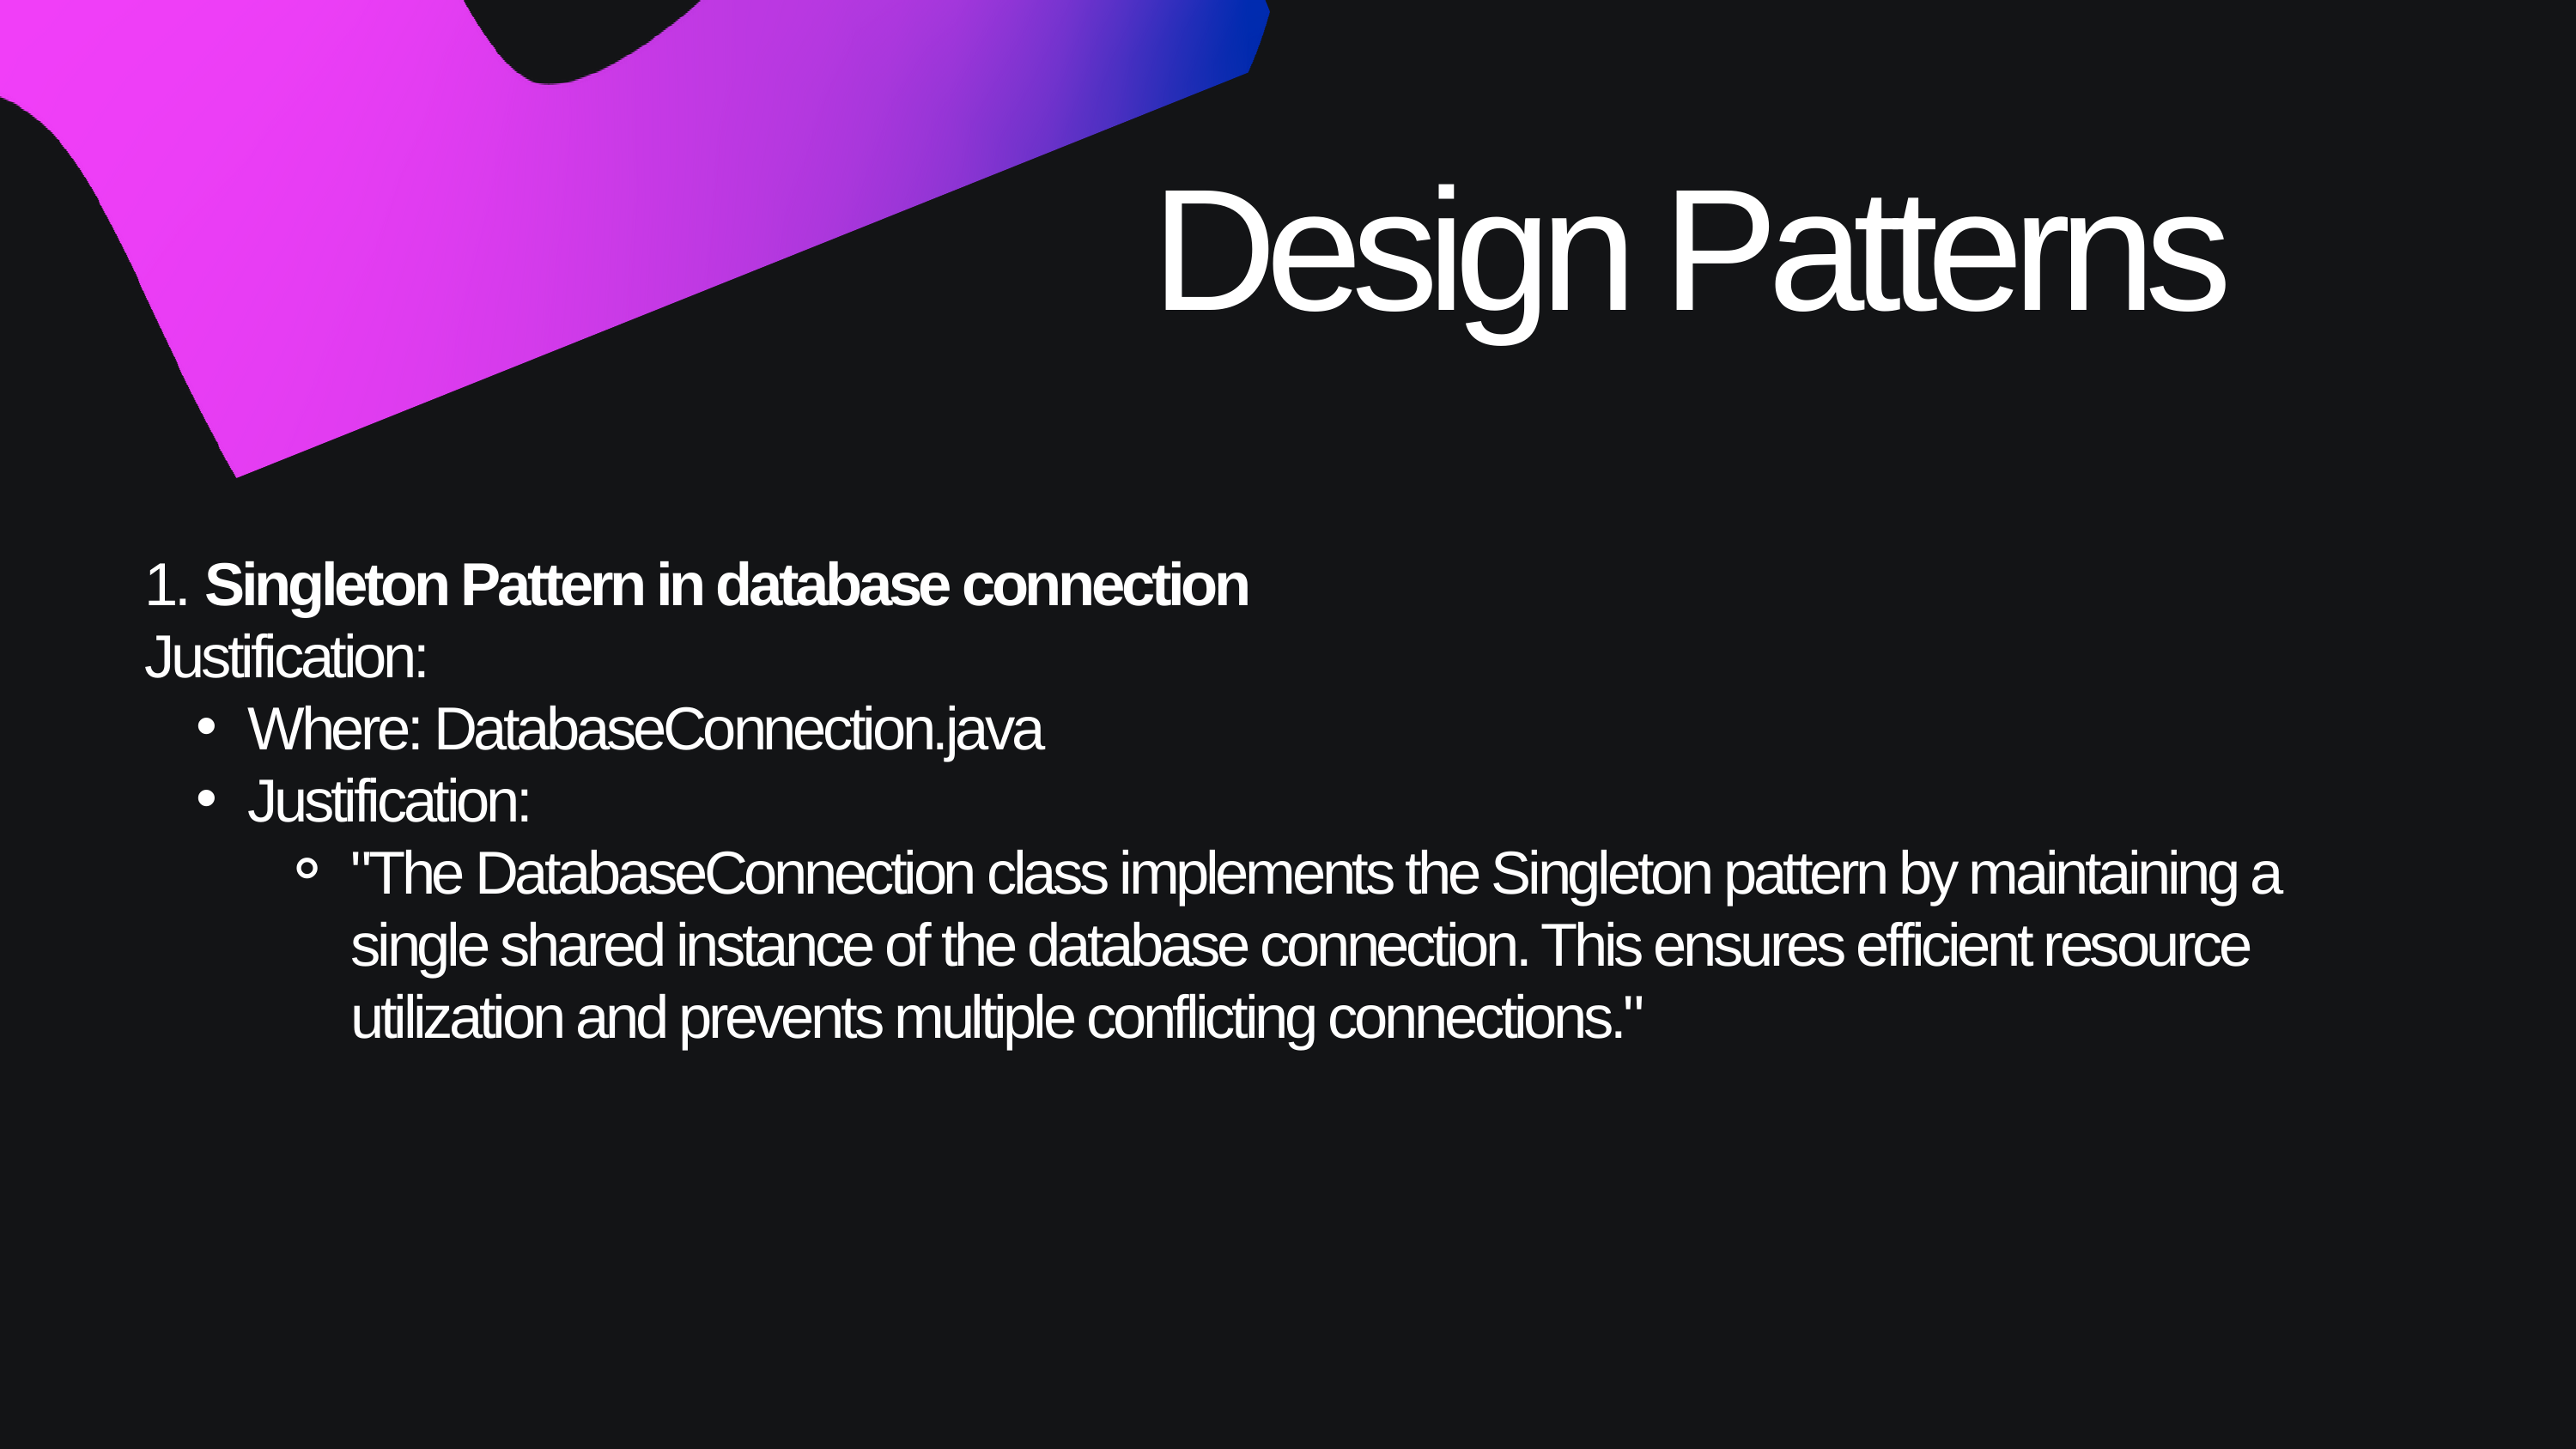

Design Patterns
1. Singleton Pattern in database connection
Justification:
Where: DatabaseConnection.java
Justification:
"The DatabaseConnection class implements the Singleton pattern by maintaining a single shared instance of the database connection. This ensures efficient resource utilization and prevents multiple conflicting connections."